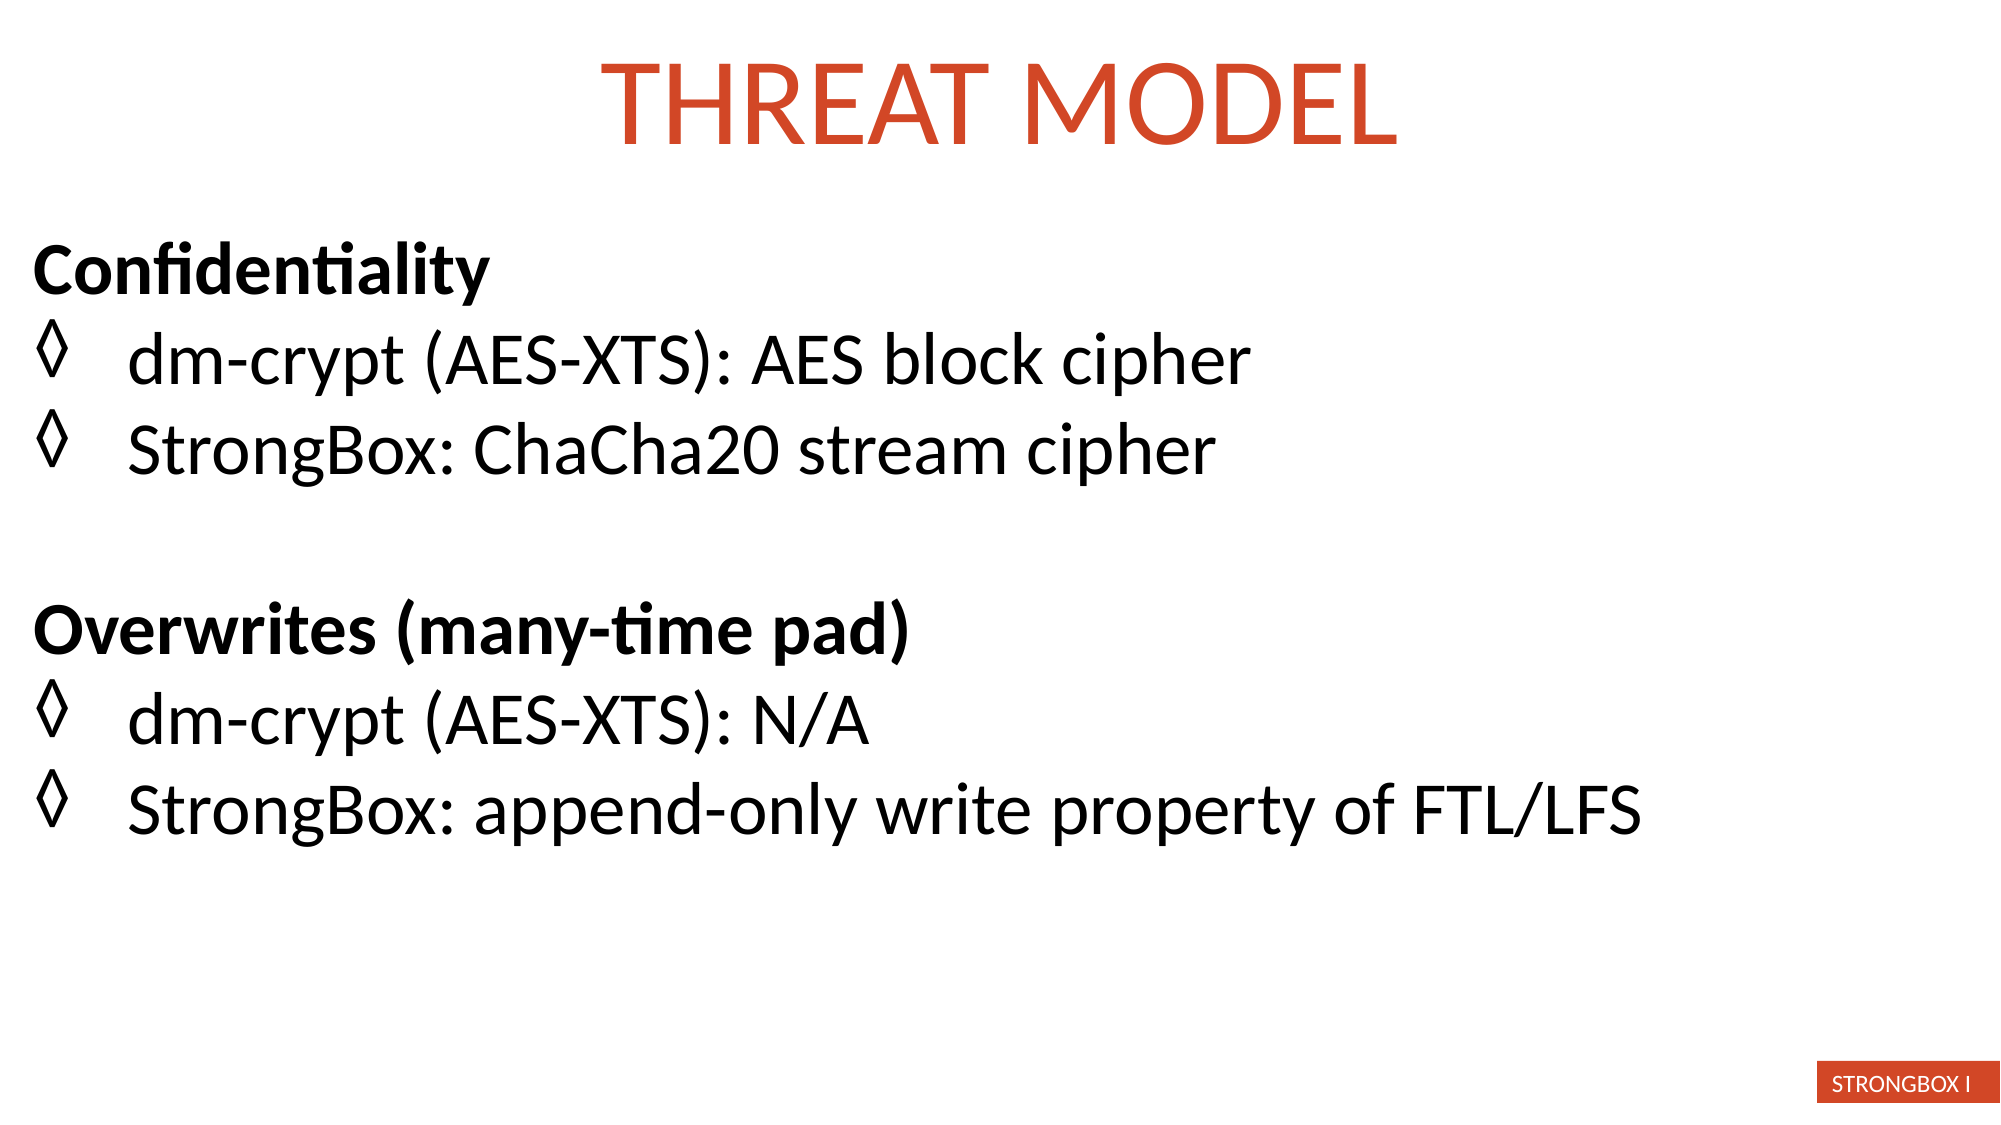

Threat Model
Confidentiality
dm-crypt (AES-XTS): AES block cipher
StrongBox: ChaCha20 stream cipher

Overwrites (many-time pad)
dm-crypt (AES-XTS): N/A
StrongBox: append-only write property of FTL/LFS
STRONGBOX I